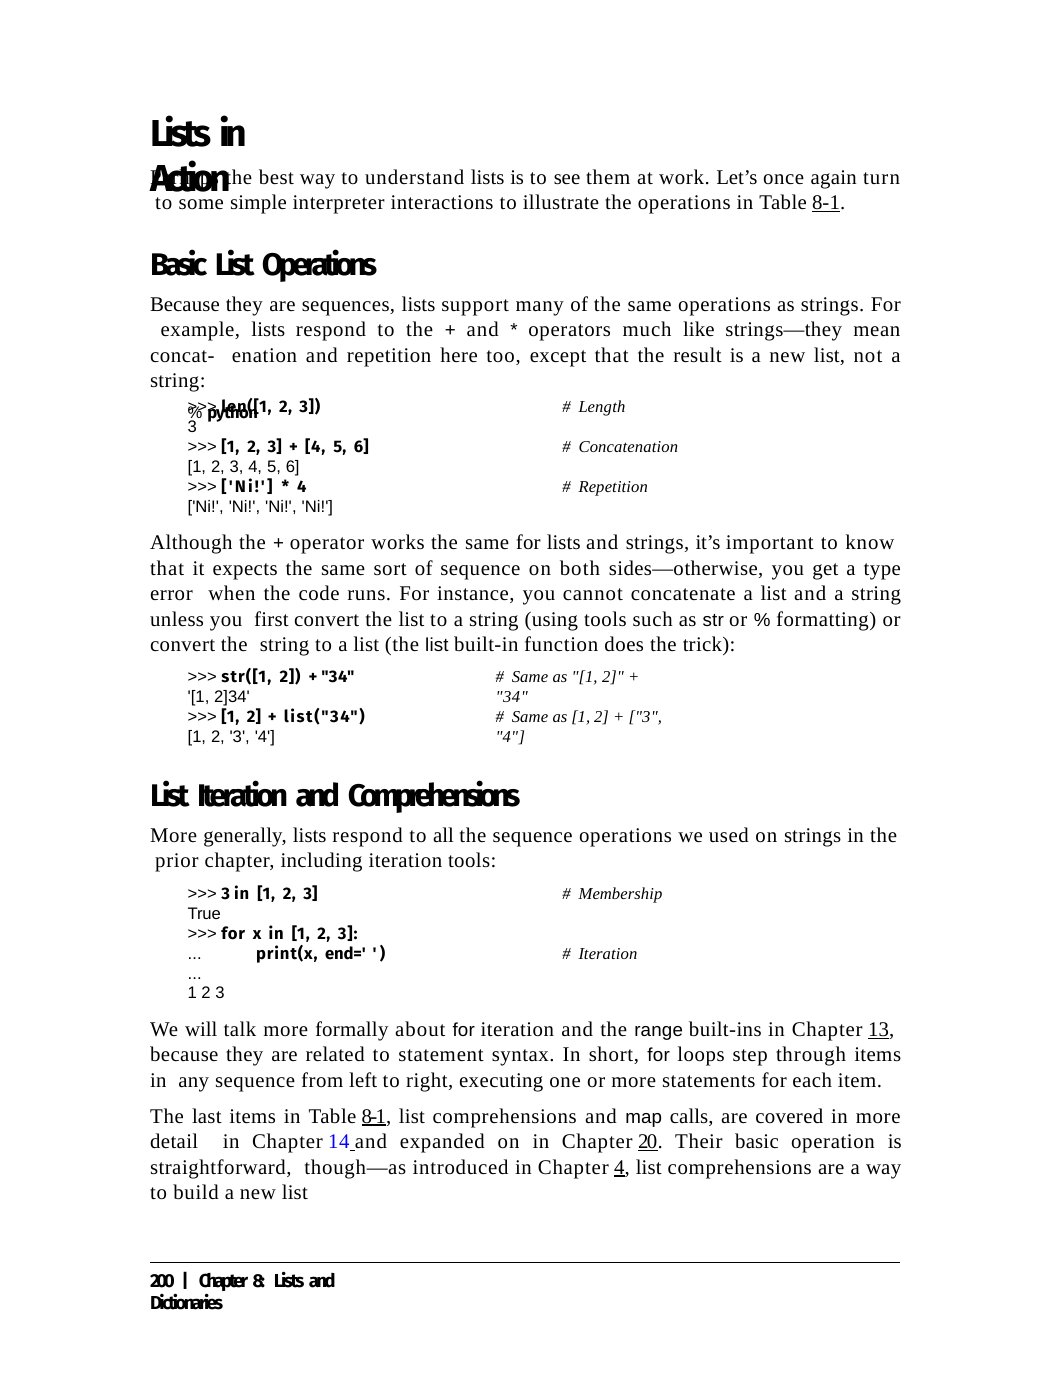

# Lists in Action
Perhaps the best way to understand lists is to see them at work. Let’s once again turn  to some simple interpreter interactions to illustrate the operations in Table 8-1.

Basic List Operations
Because they are sequences, lists support many of the same operations as strings. For  example, lists respond to the + and * operators much like strings—they mean concat-  enation and repetition here too, except that the result is a new list, not a string:
% python
>>> len([1, 2, 3])
3
>>> [1, 2, 3] + [4, 5, 6]
[1, 2, 3, 4, 5, 6]
>>> ['Ni!'] * 4
['Ni!', 'Ni!', 'Ni!', 'Ni!']
# Length
# Concatenation
# Repetition
Although the + operator works the same for lists and strings, it’s important to know  that it expects the same sort of sequence on both sides—otherwise, you get a type error  when the code runs. For instance, you cannot concatenate a list and a string unless you  first convert the list to a string (using tools such as str or % formatting) or convert the  string to a list (the list built-in function does the trick):
>>> str([1, 2]) + "34"
'[1, 2]34'
>>> [1, 2] + list("34")
[1, 2, '3', '4']
# Same as "[1, 2]" + "34"
# Same as [1, 2] + ["3", "4"]
List Iteration and Comprehensions
More generally, lists respond to all the sequence operations we used on strings in the  prior chapter, including iteration tools:
>>> 3 in [1, 2, 3]
True
>>> for x in [1, 2, 3]:
...	print(x, end=' ')
...
1 2 3
# Membership
# Iteration
We will talk more formally about for iteration and the range built-ins in Chapter 13,  because they are related to statement syntax. In short, for loops step through items in  any sequence from left to right, executing one or more statements for each item.
The last items in Table 8-1, list comprehensions and map calls, are covered in more detail  in Chapter 14 and expanded on in Chapter 20. Their basic operation is straightforward,  though—as introduced in Chapter 4, list comprehensions are a way to build a new list

200  |  Chapter 8:  Lists and Dictionaries